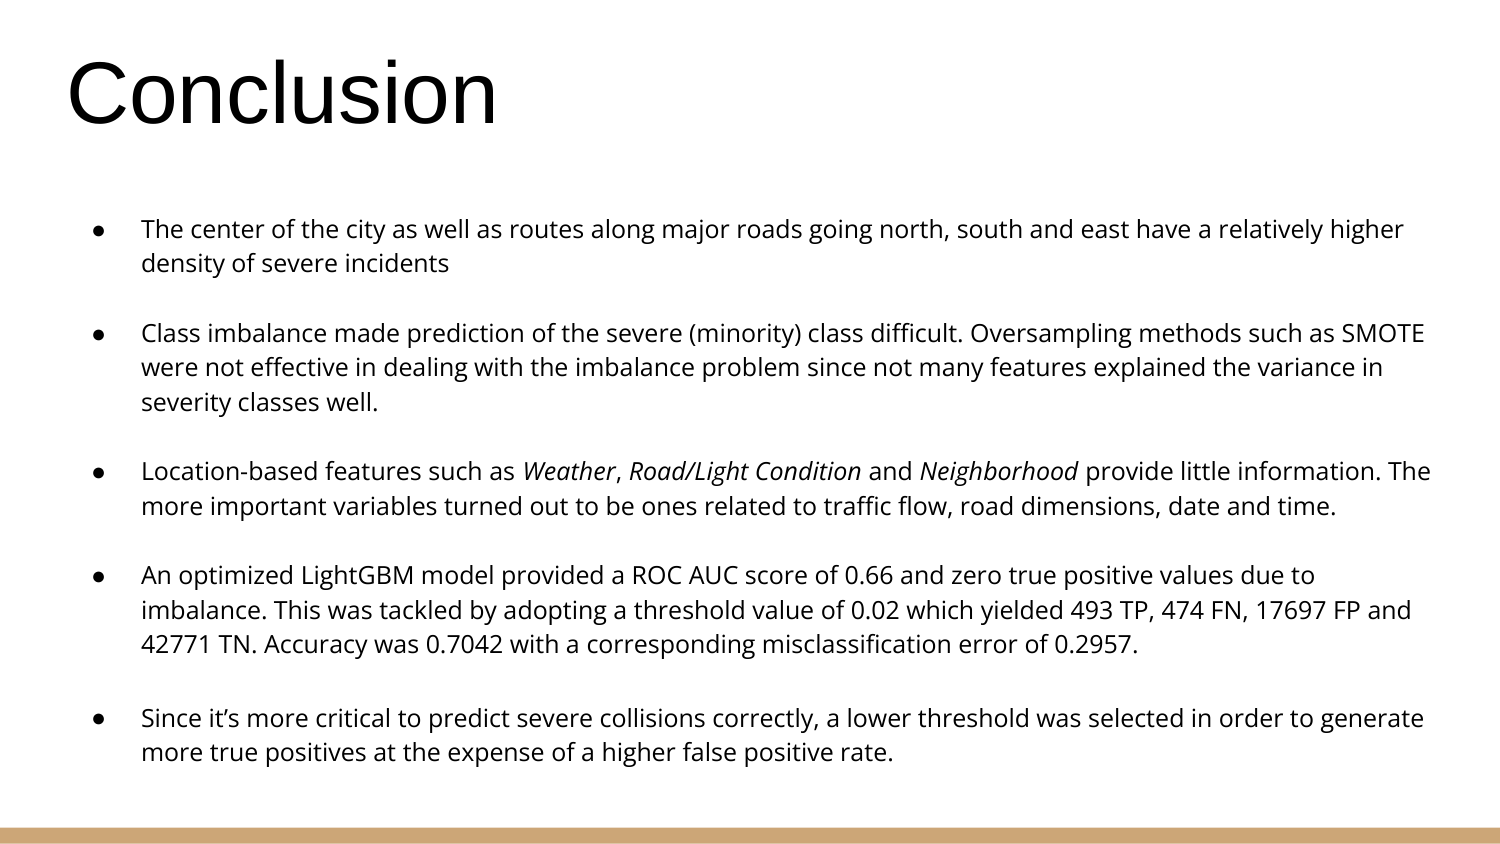

Conclusion

The center of the city as well as routes along major roads going north, south and east have a relatively higher density of severe incidents

Class imbalance made prediction of the severe (minority) class difficult. Oversampling methods such as SMOTE were not effective in dealing with the imbalance problem since not many features explained the variance in severity classes well.

Location-based features such as Weather, Road/Light Condition and Neighborhood provide little information. The more important variables turned out to be ones related to traffic flow, road dimensions, date and time.

An optimized LightGBM model provided a ROC AUC score of 0.66 and zero true positive values due to imbalance. This was tackled by adopting a threshold value of 0.02 which yielded 493 TP, 474 FN, 17697 FP and 42771 TN. Accuracy was 0.7042 with a corresponding misclassification error of 0.2957.

Since it’s more critical to predict severe collisions correctly, a lower threshold was selected in order to generate more true positives at the expense of a higher false positive rate.